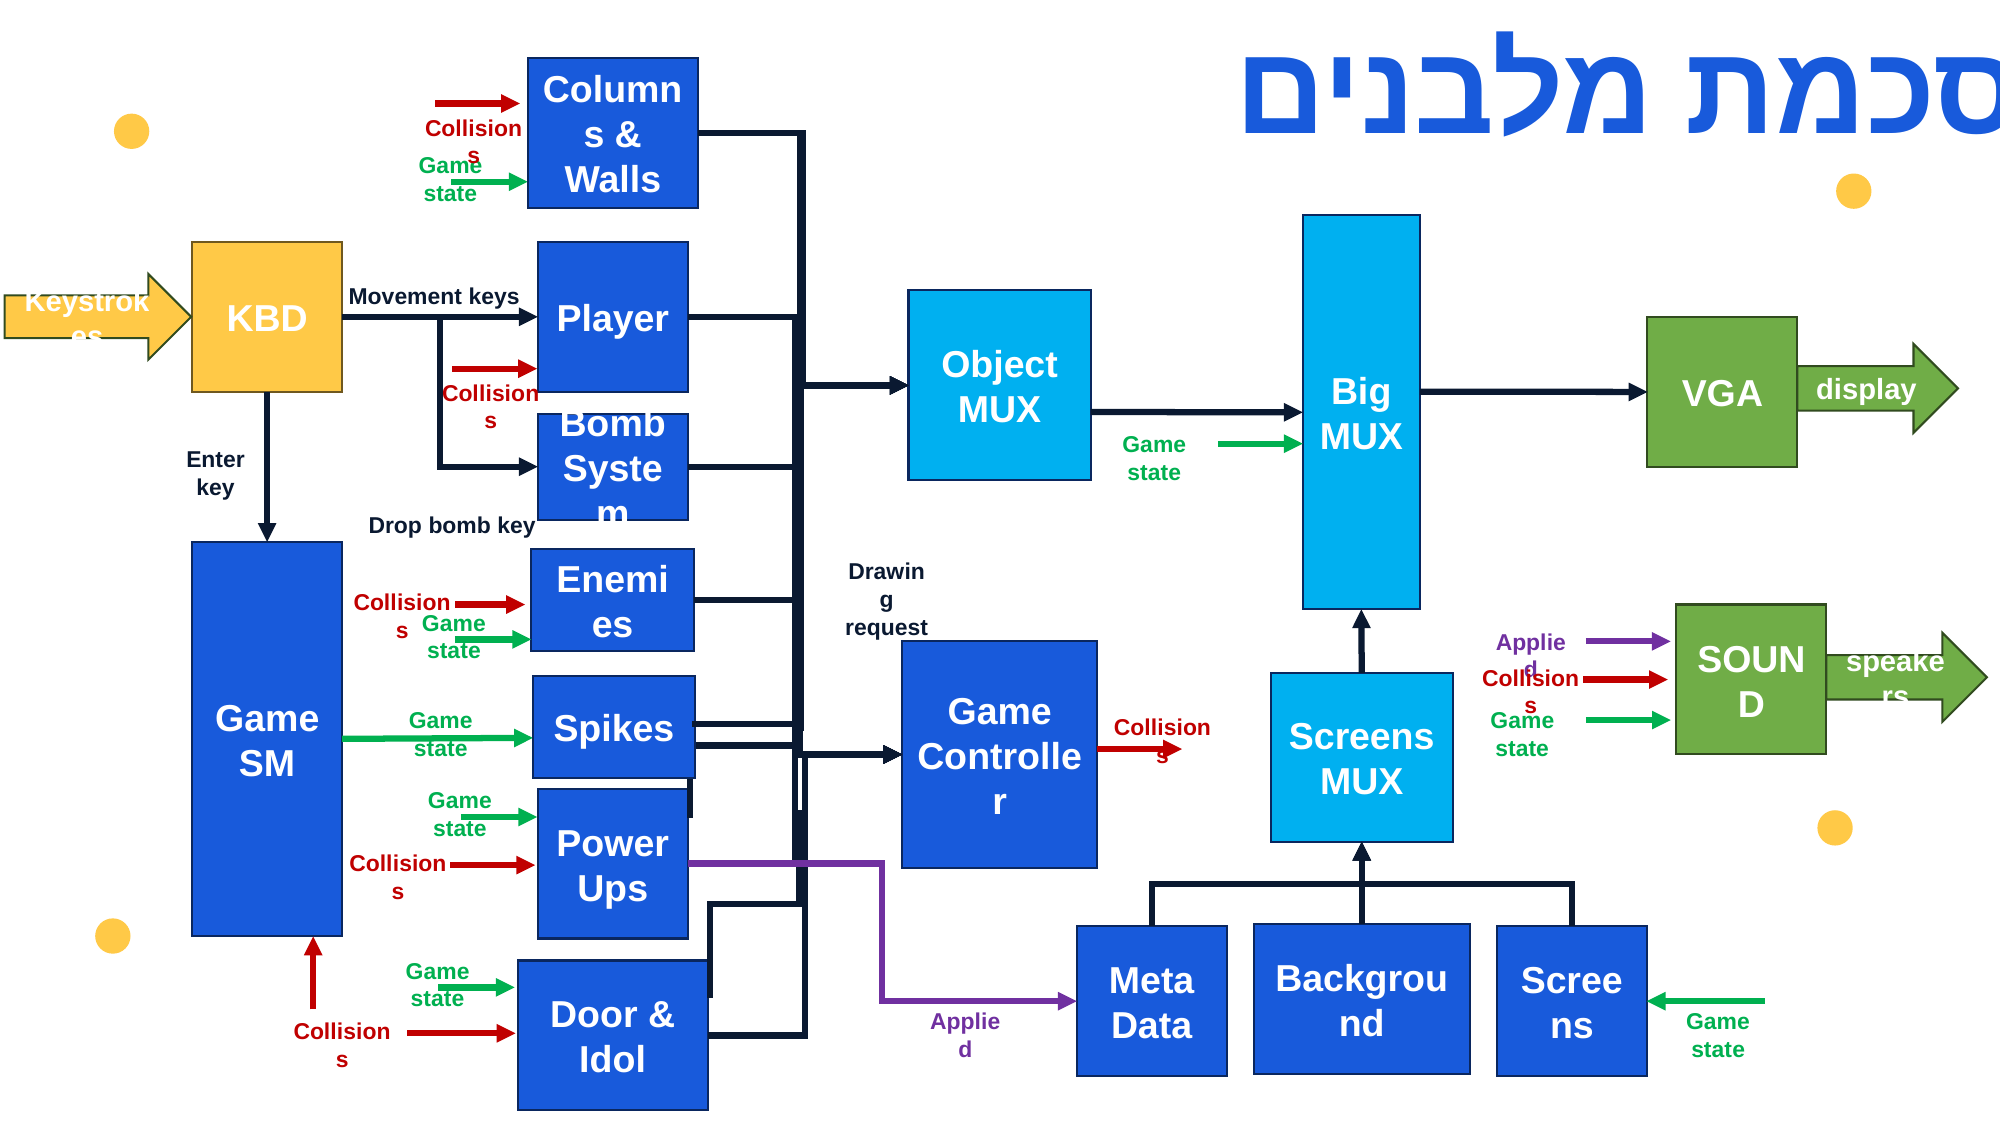

סכמת מלבנים
Columns & Walls
Collisions

Game state

Big
MUX
KBD
Player
Movement keys
Keystrokes
Object MUX
VGA
display
Collisions
Bomb
System
Game state
Enter key
Drop bomb key
Game
SM
Enemies
Drawing
request
Collisions
Game state
SOUND
Applied
speakers
Game
Controller
Collisions
Screens
MUX
Spikes
Game state
Game state
Collisions
Game state
Power Ups

Collisions

Background
Meta
Data
Screens
Game state
Door & Idol
Applied
Game state
Collisions